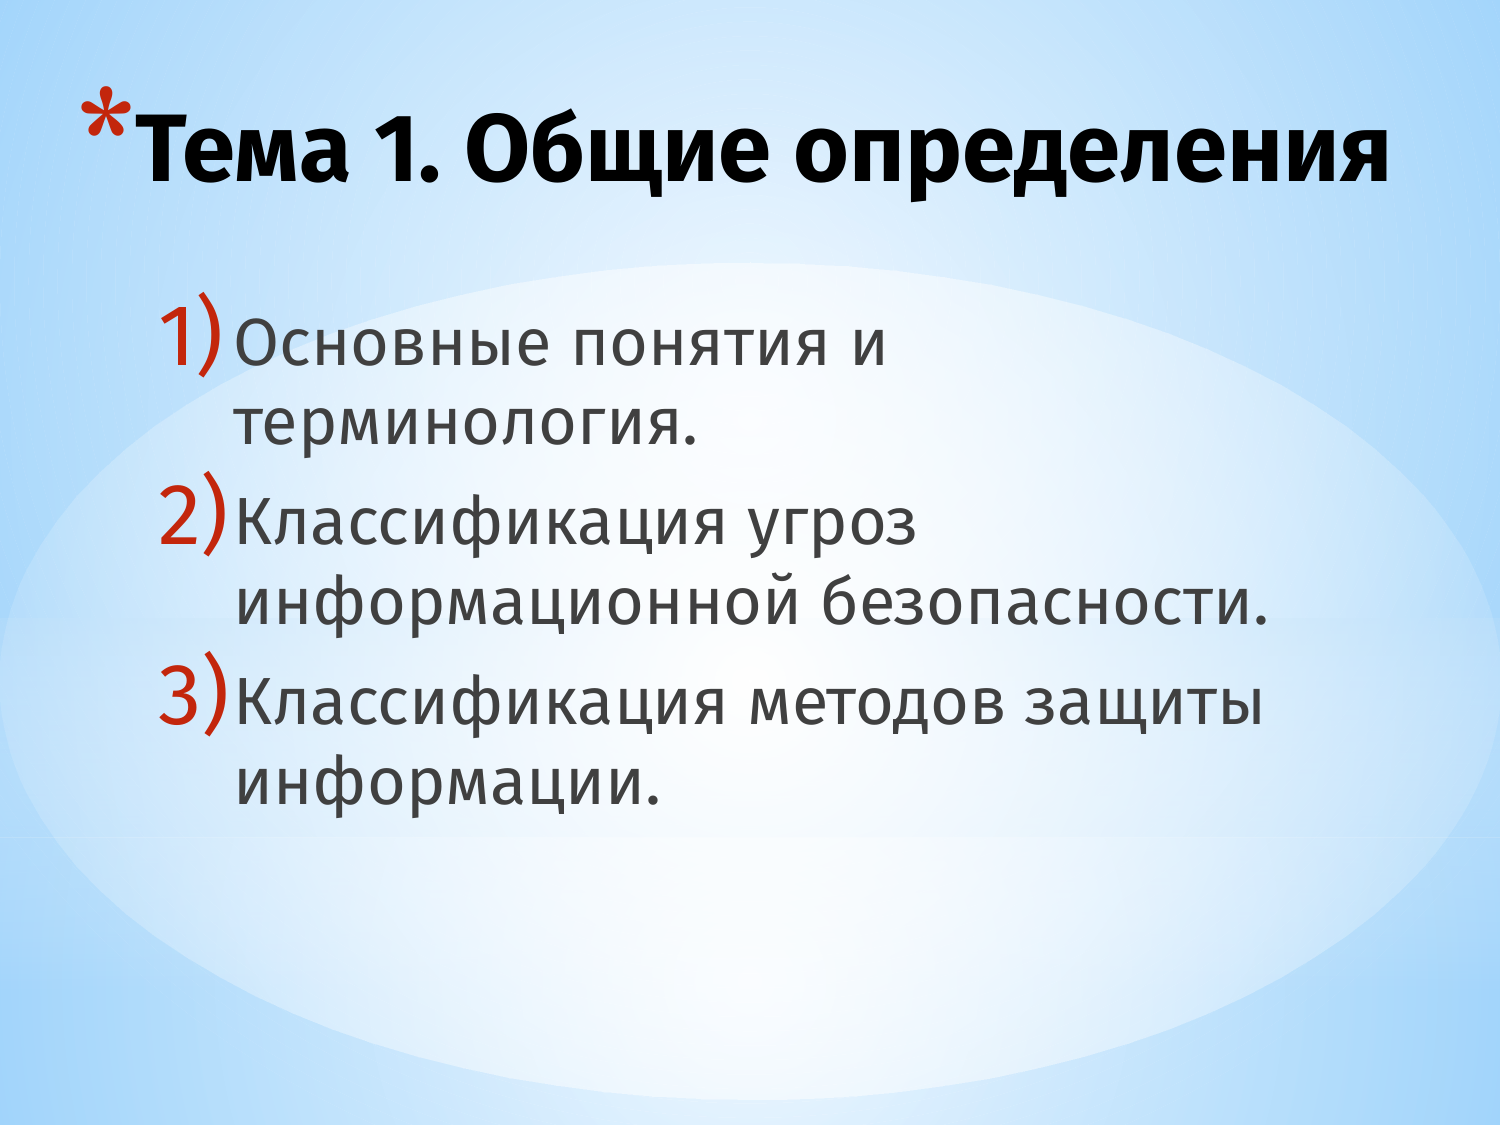

# Тема 1. Общие определения
Основные понятия и терминология.
Классификация угроз информационной безопасности.
Классификация методов защиты информации.